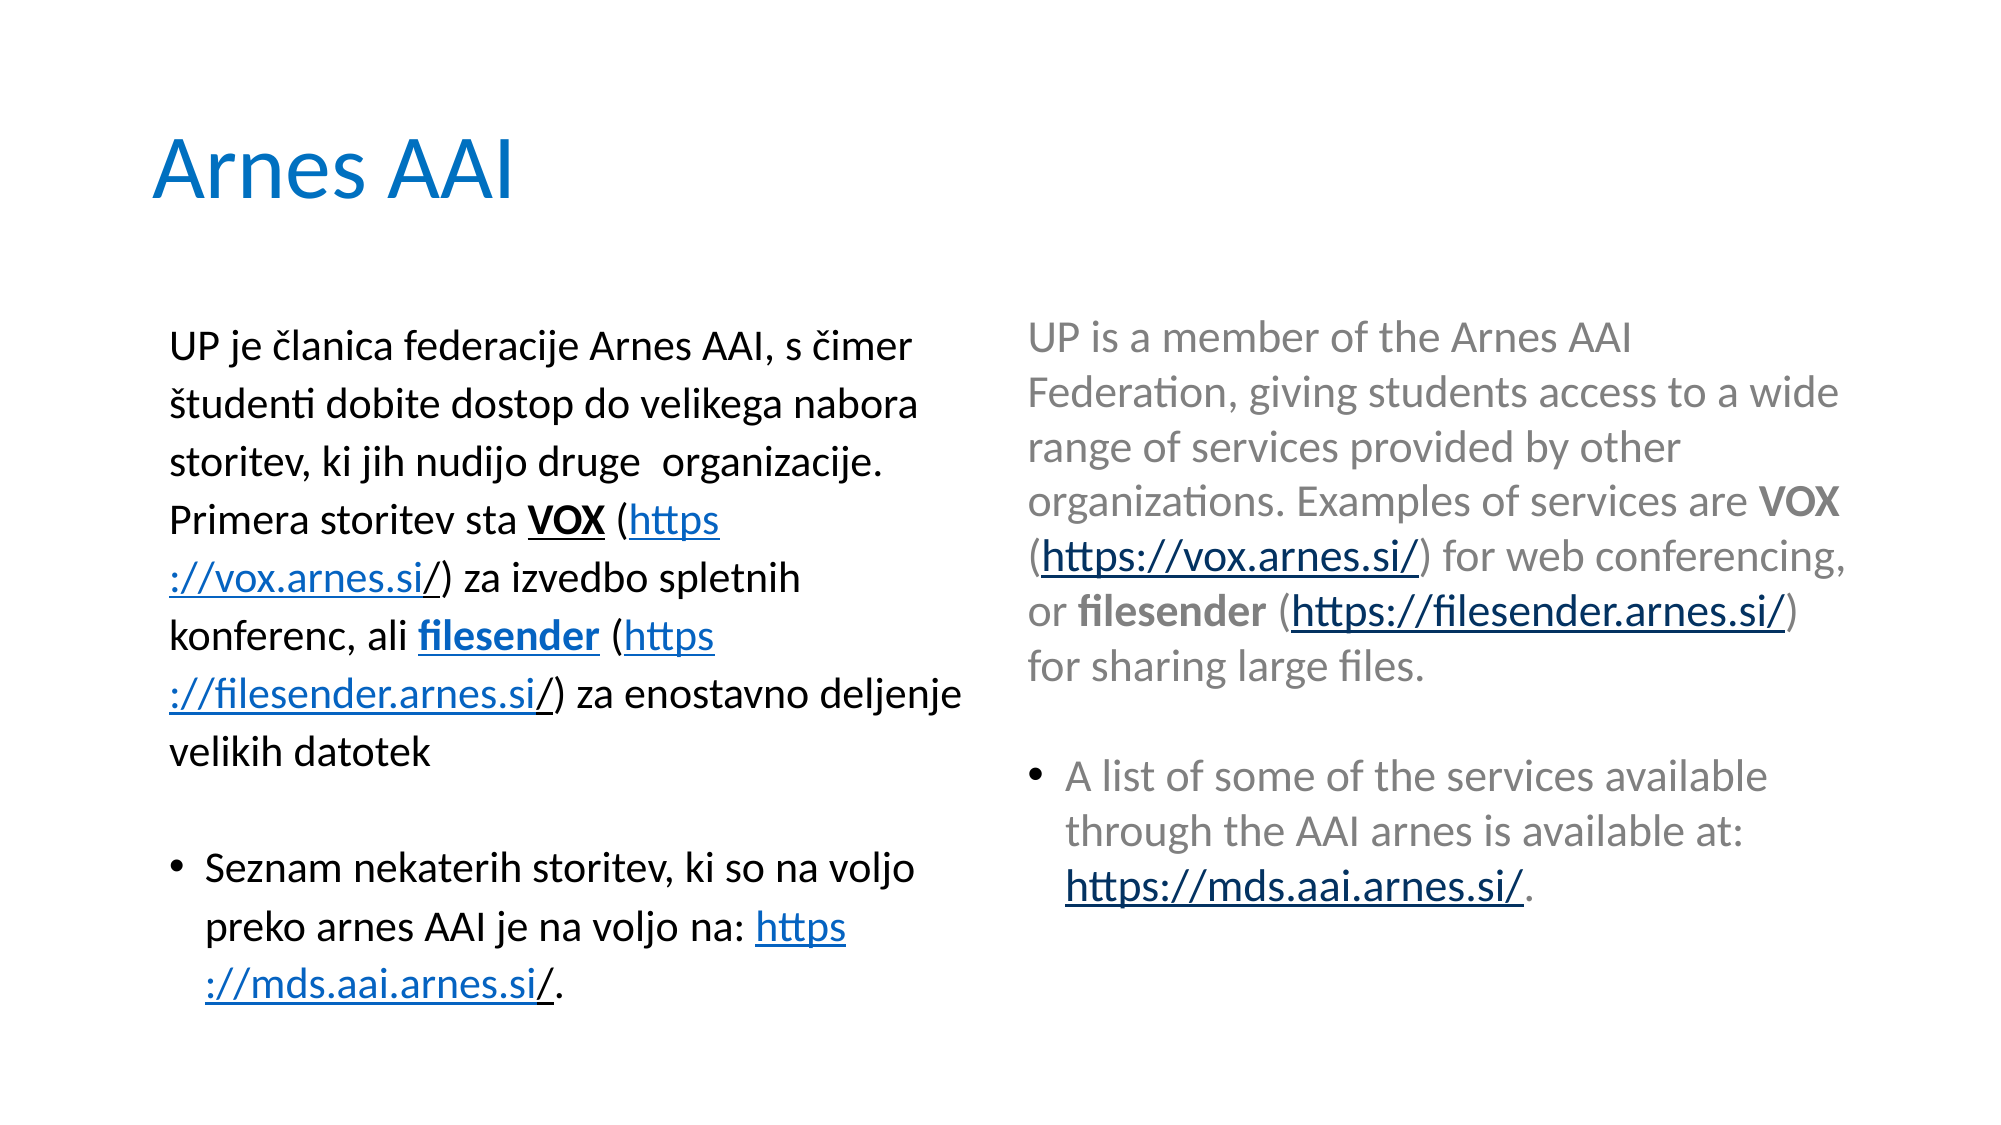

# Arnes AAI
UP is a member of the Arnes AAI Federation, giving students access to a wide range of services provided by other organizations. Examples of services are VOX (https://vox.arnes.si/) for web conferencing, or filesender (https://filesender.arnes.si/) for sharing large files.
A list of some of the services available through the AAI arnes is available at: https://mds.aai.arnes.si/.
UP je članica federacije Arnes AAI, s čimer študenti dobite dostop do velikega nabora storitev, ki jih nudijo druge  organizacije. Primera storitev sta VOX (https://vox.arnes.si/) za izvedbo spletnih konferenc, ali filesender (https://filesender.arnes.si/) za enostavno deljenje velikih datotek

Seznam nekaterih storitev, ki so na voljo preko arnes AAI je na voljo na: https://mds.aai.arnes.si/.